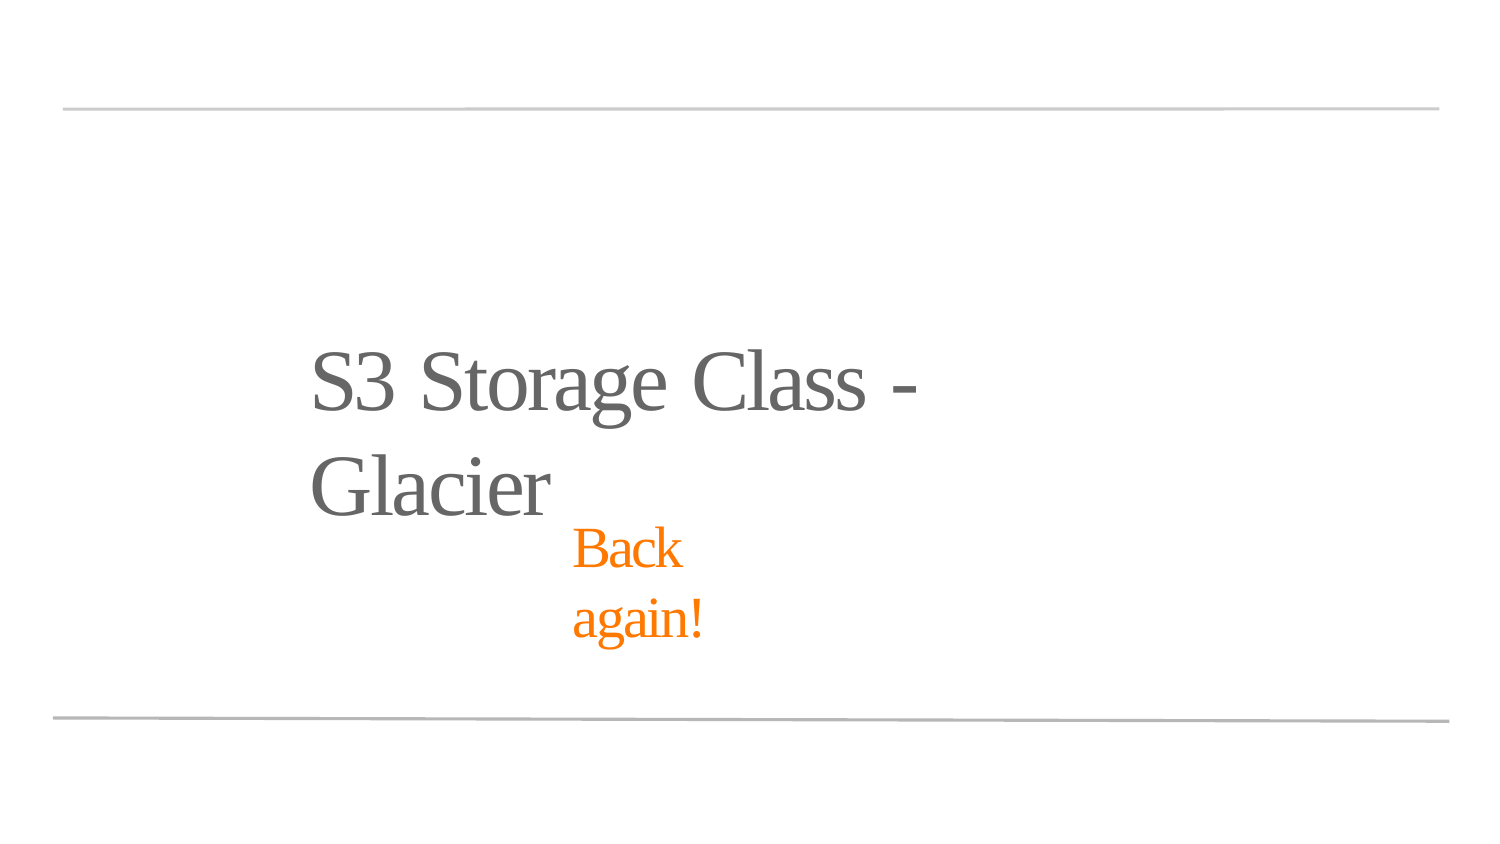

S3 Storage Class - Glacier
Back again!